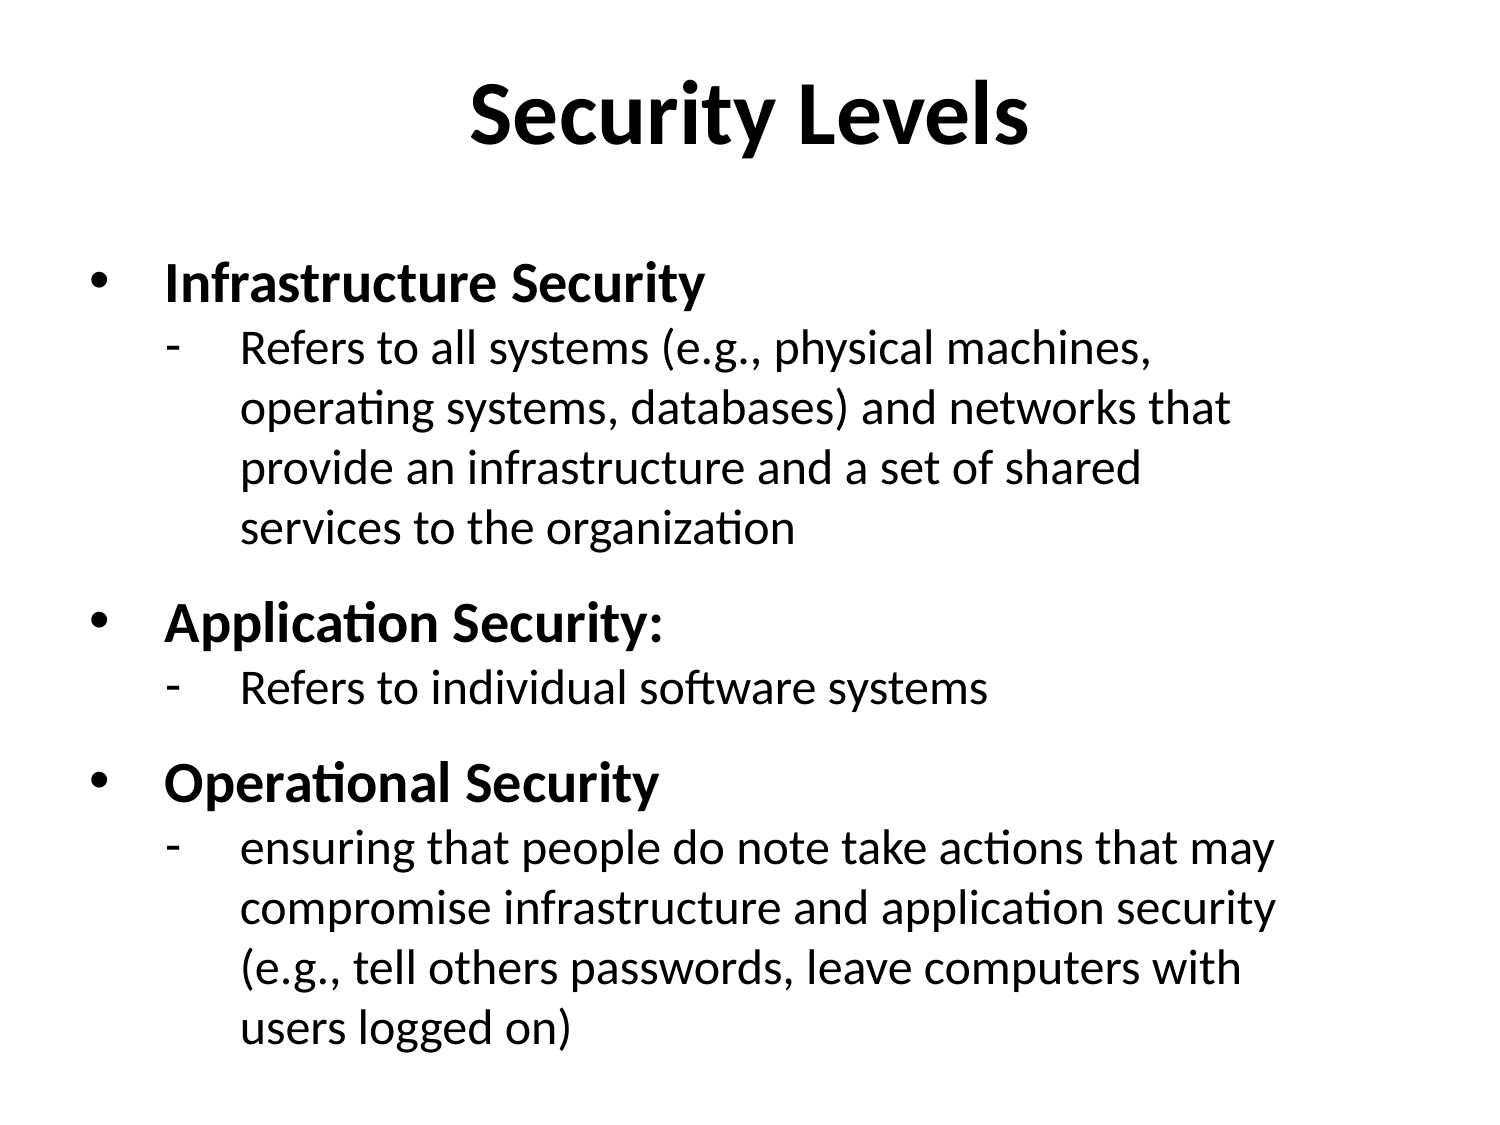

Security Levels
Infrastructure Security
Refers to all systems (e.g., physical machines, operating systems, databases) and networks that provide an infrastructure and a set of shared services to the organization

Application Security:
Refers to individual software systems

Operational Security
ensuring that people do note take actions that may compromise infrastructure and application security (e.g., tell others passwords, leave computers with users logged on)